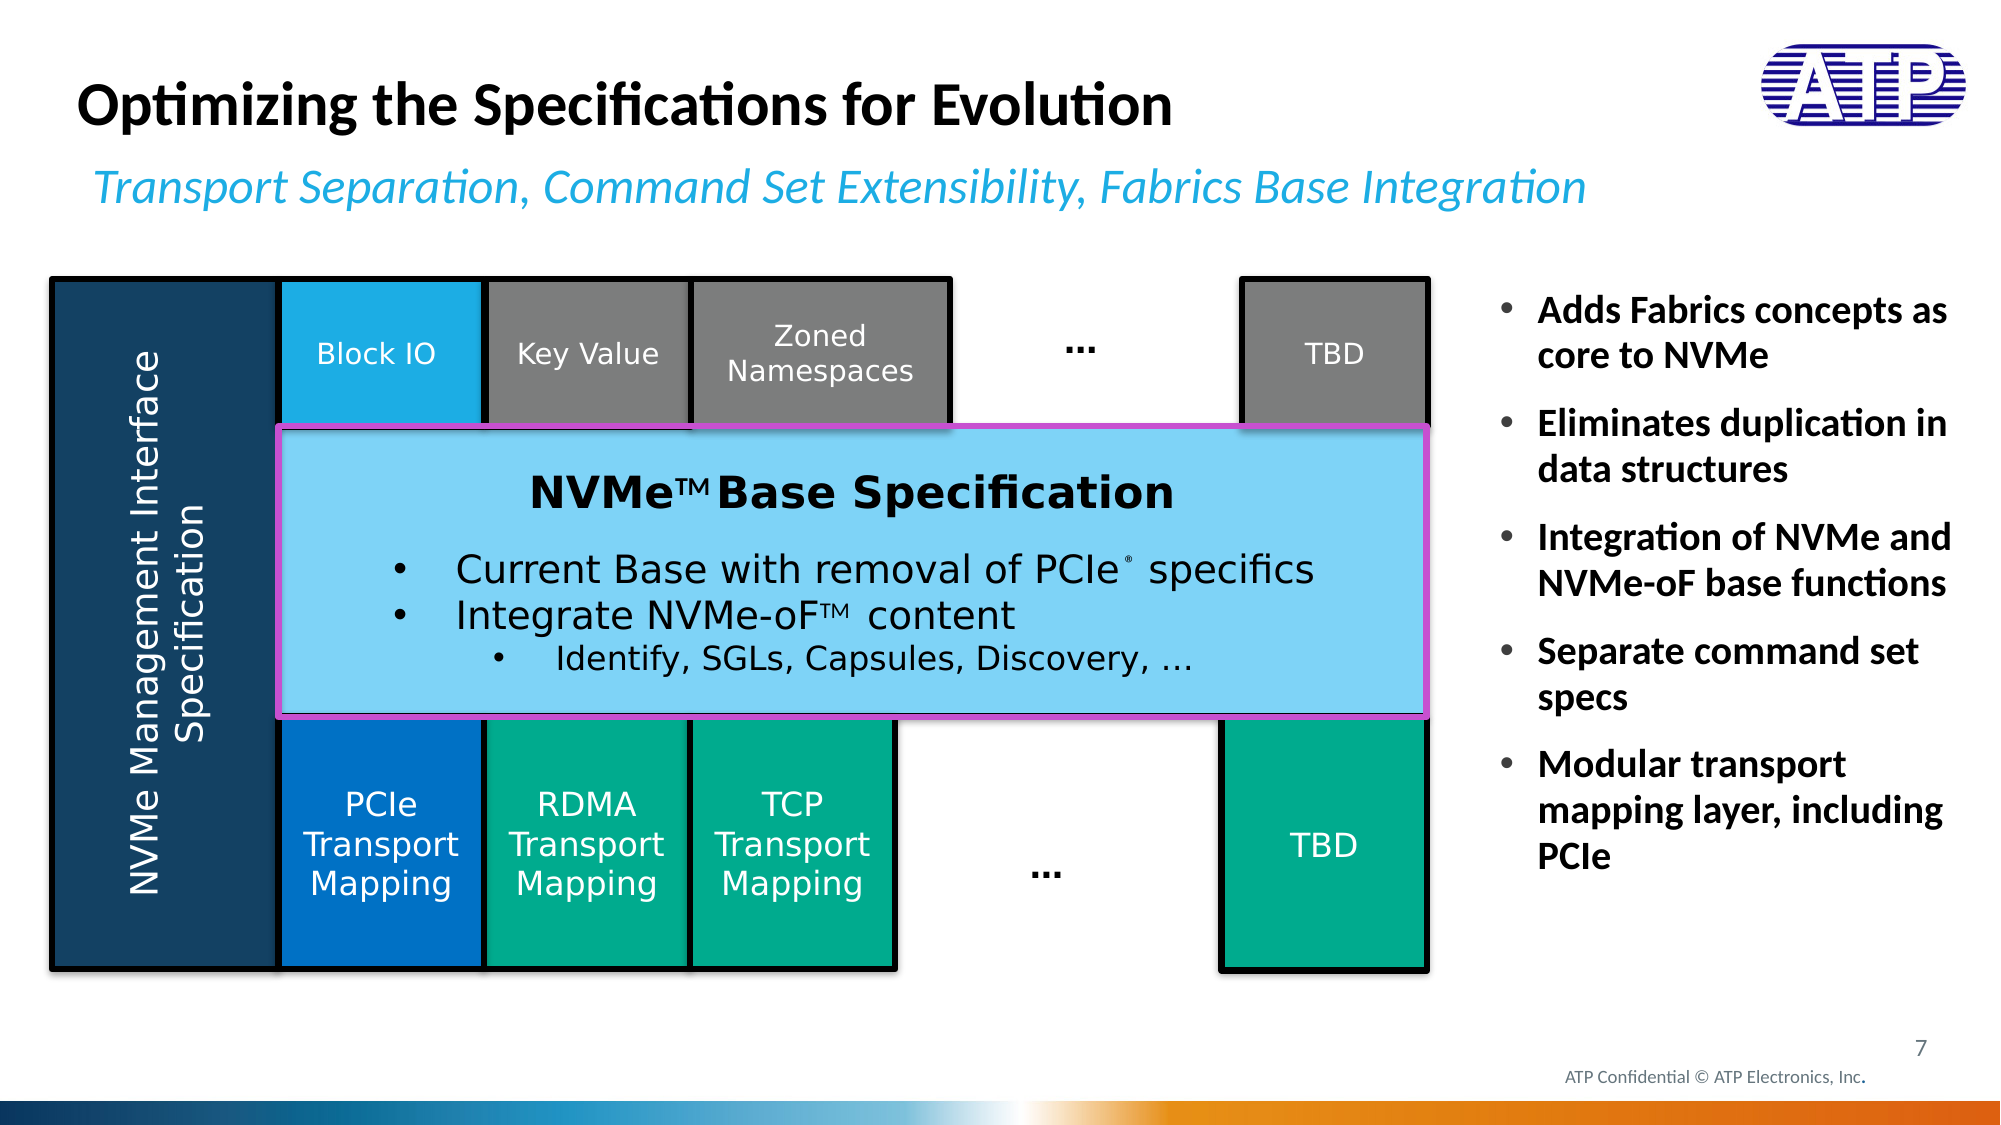

# Optimizing the Specifications for Evolution
Transport Separation, Command Set Extensibility, Fabrics Base Integration

Zoned Namespaces
TBD
Adds Fabrics concepts as core to NVMe
Eliminates duplication in data structures
Integration of NVMe and NVMe-oF base functions
Separate command set specs
Modular transport mapping layer, including PCIe
Block IO
Key Value
NVMe Management Interface Specification
…

NVMeTM Base Specification

Current Base with removal of PCIe ® specifics
Integrate NVMe-oFTM  content
Identify, SGLs, Capsules, Discovery, …
PCIe Transport Mapping
TCP Transport Mapping
RDMA Transport Mapping
TBD
…